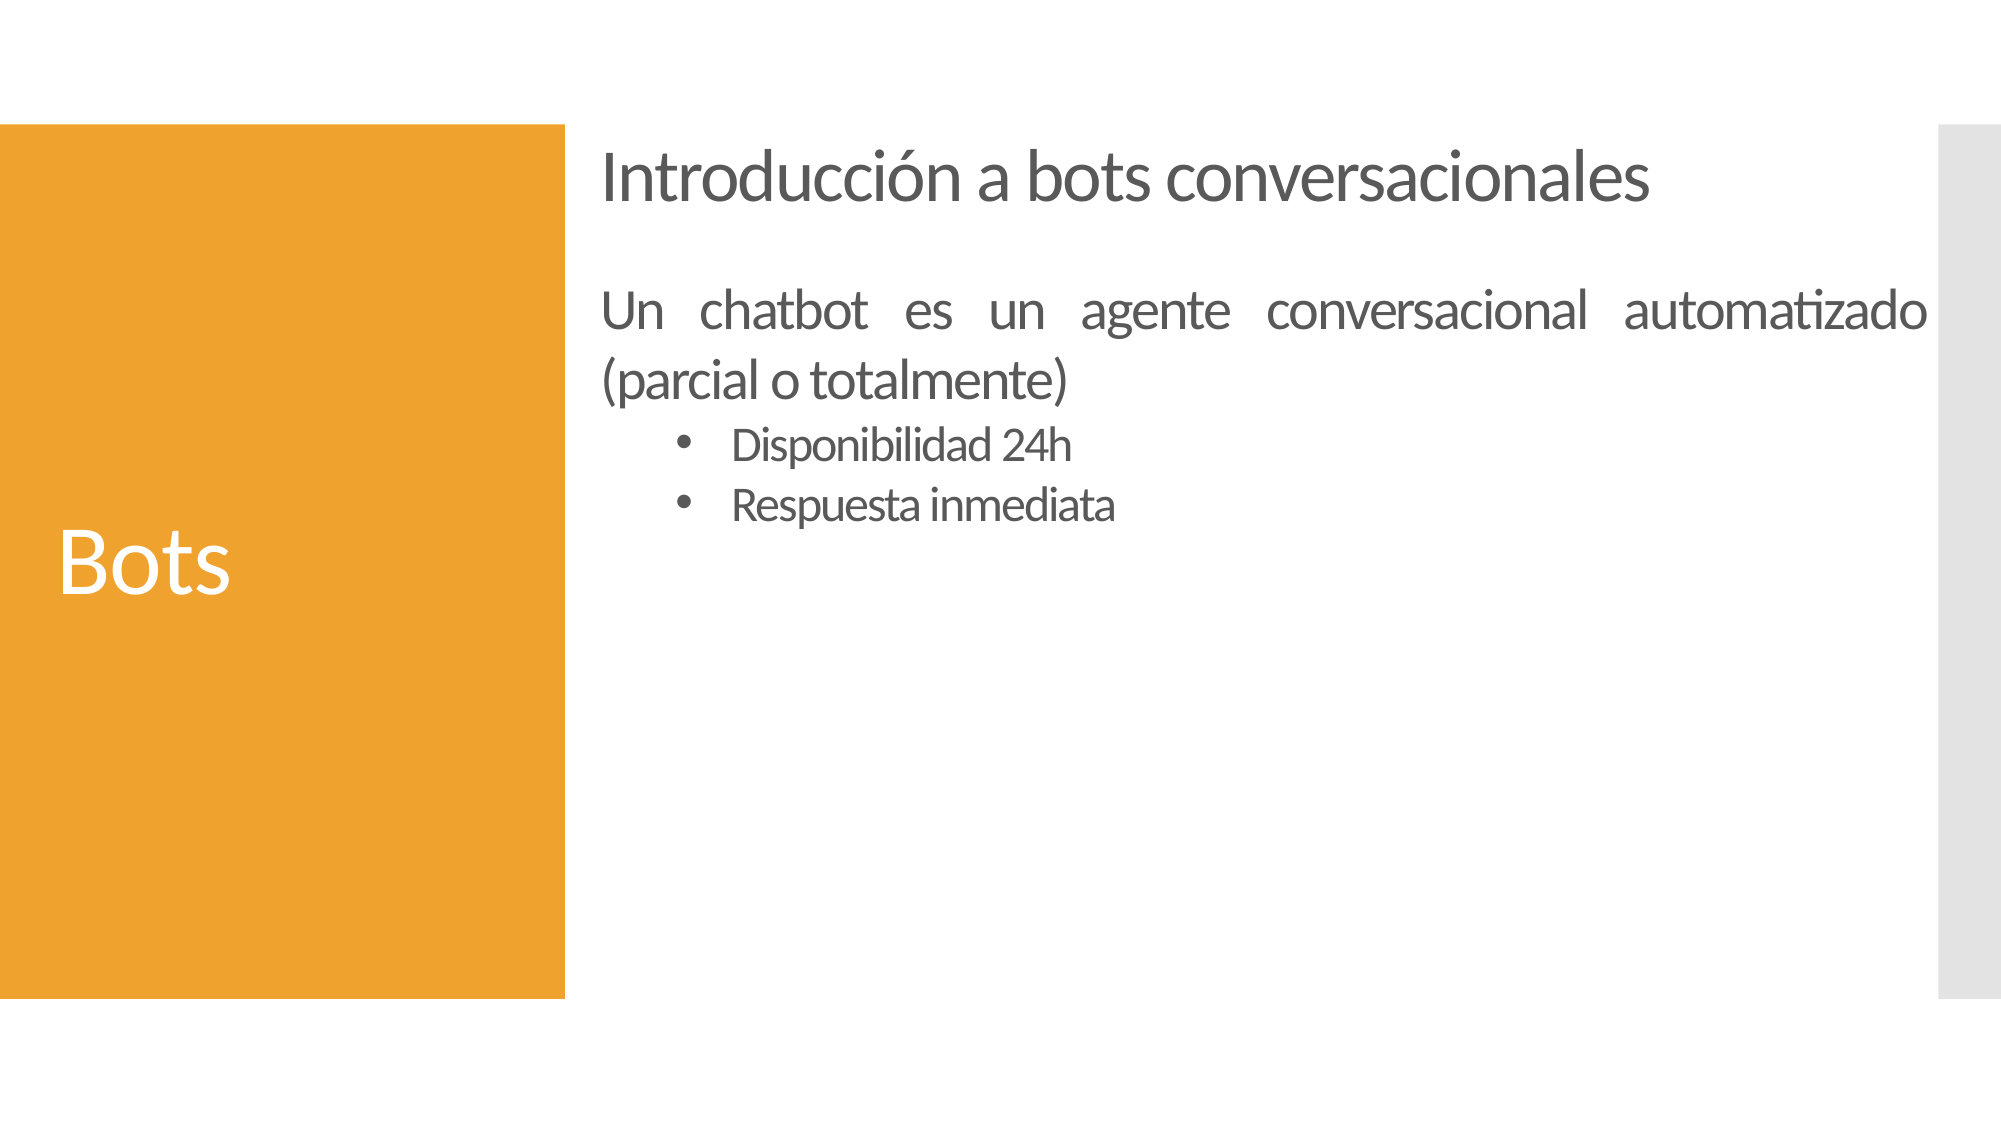

Introducción a bots conversacionales
# Bots
Un chatbot es un agente conversacional automatizado (parcial o totalmente)
Disponibilidad 24h
Respuesta inmediata